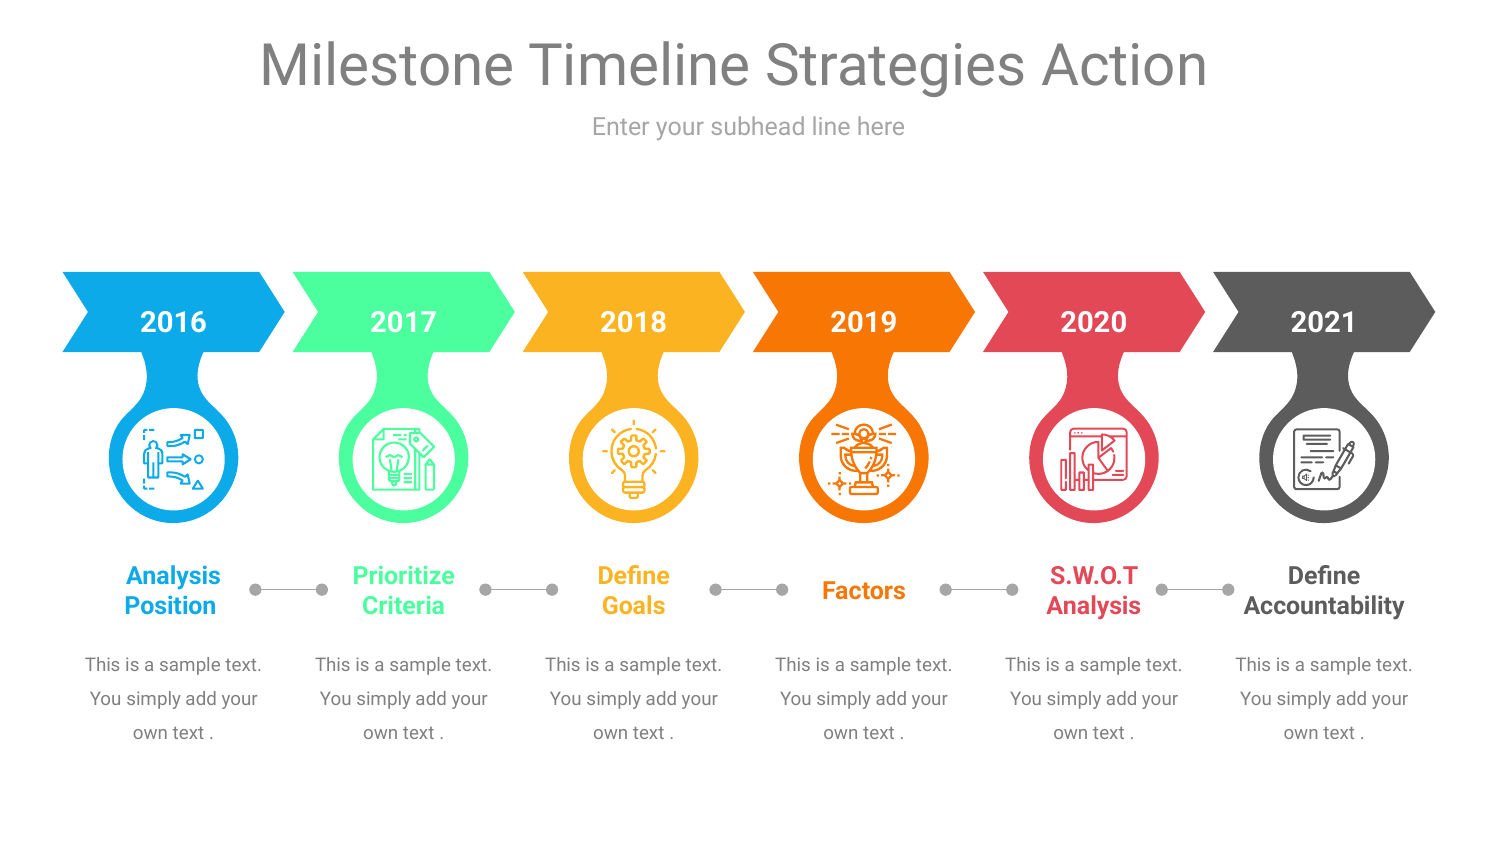

# Milestone Timeline Strategies Action
Enter your subhead line here

2017
2018
2020
2021
2016
2019

Analysis Position
Prioritize Criteria
Define Goals
S.W.O.T Analysis
Define Accountability
Factors
This is a sample text. You simply add your own text .
This is a sample text. You simply add your own text .
This is a sample text. You simply add your own text .
This is a sample text. You simply add your own text .
This is a sample text. You simply add your own text .
This is a sample text. You simply add your own text .